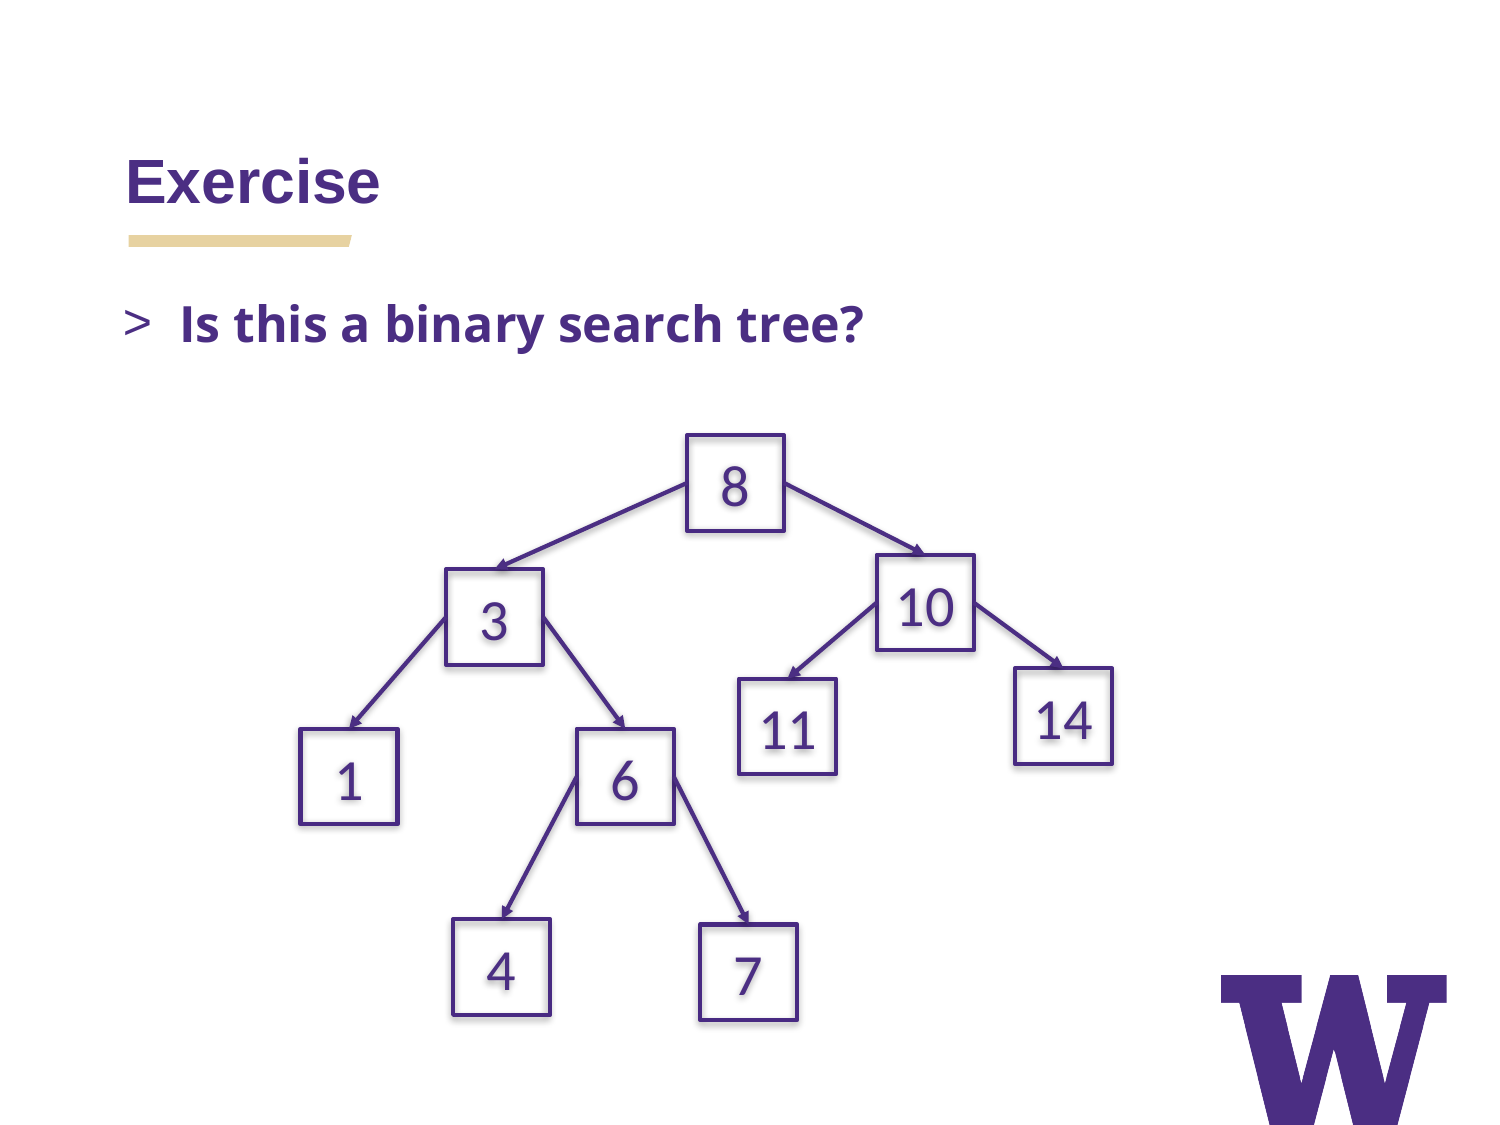

# Exercise
Is this a binary search tree?
8
10
3
14
11
1
6
4
7